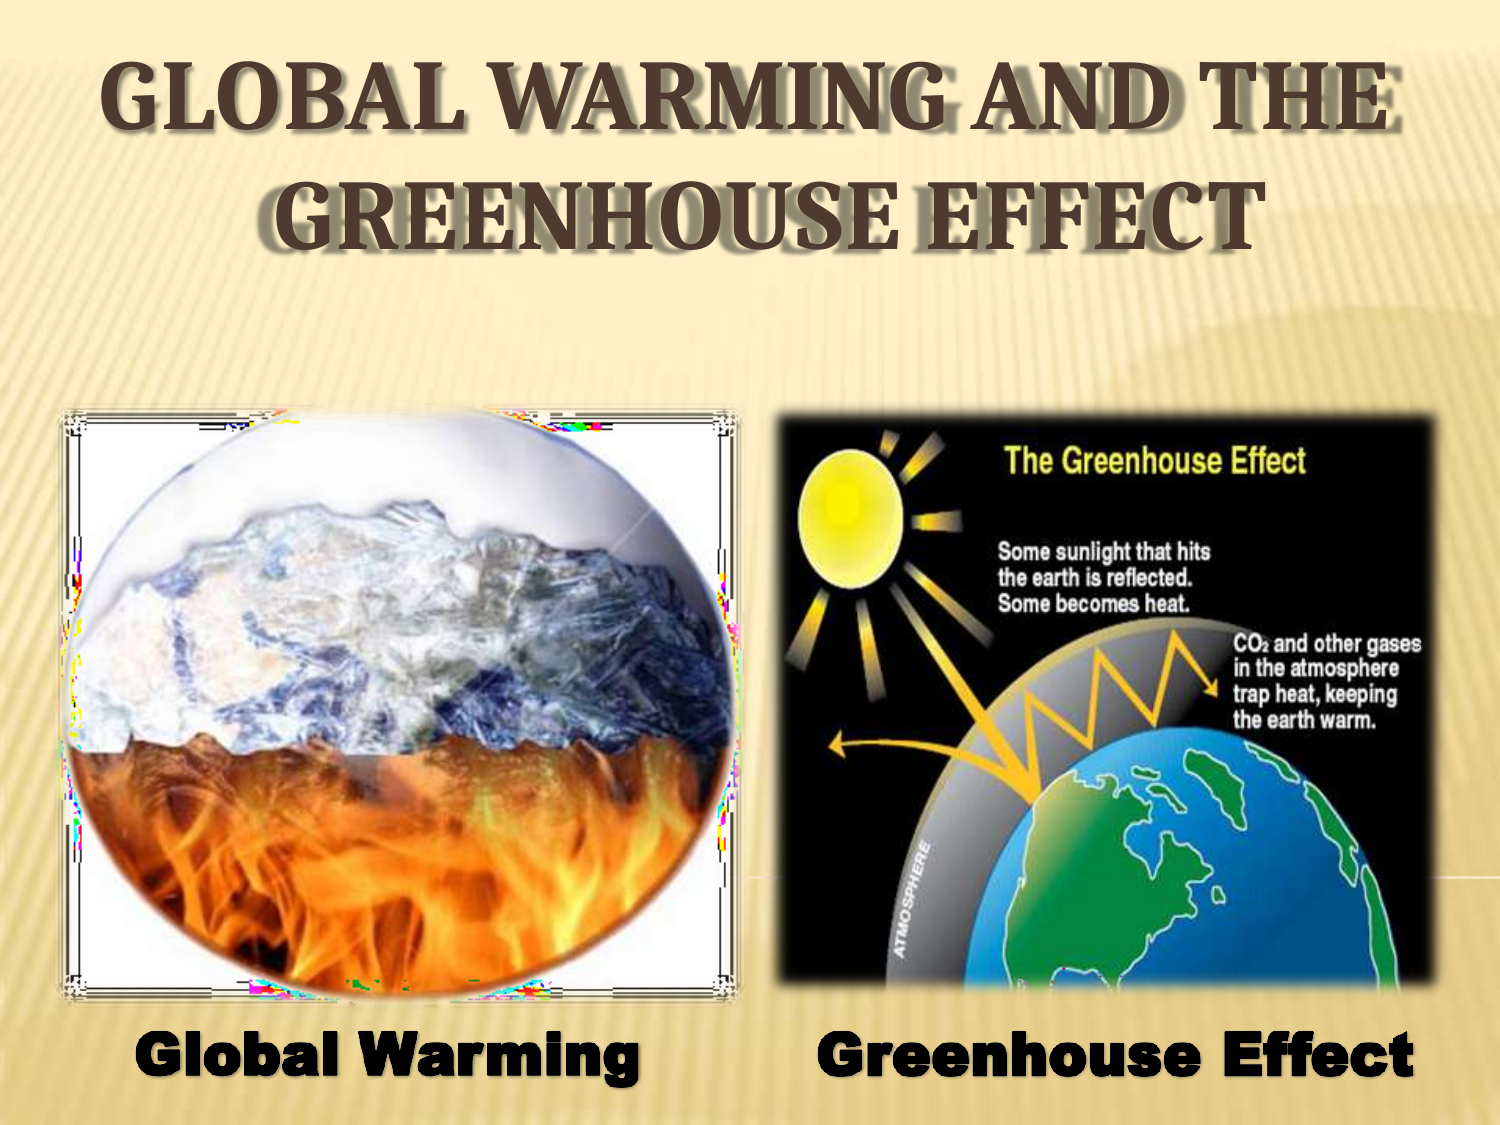

# GLOBAL WARMING AND THE  GREENHOUSE EFFECT